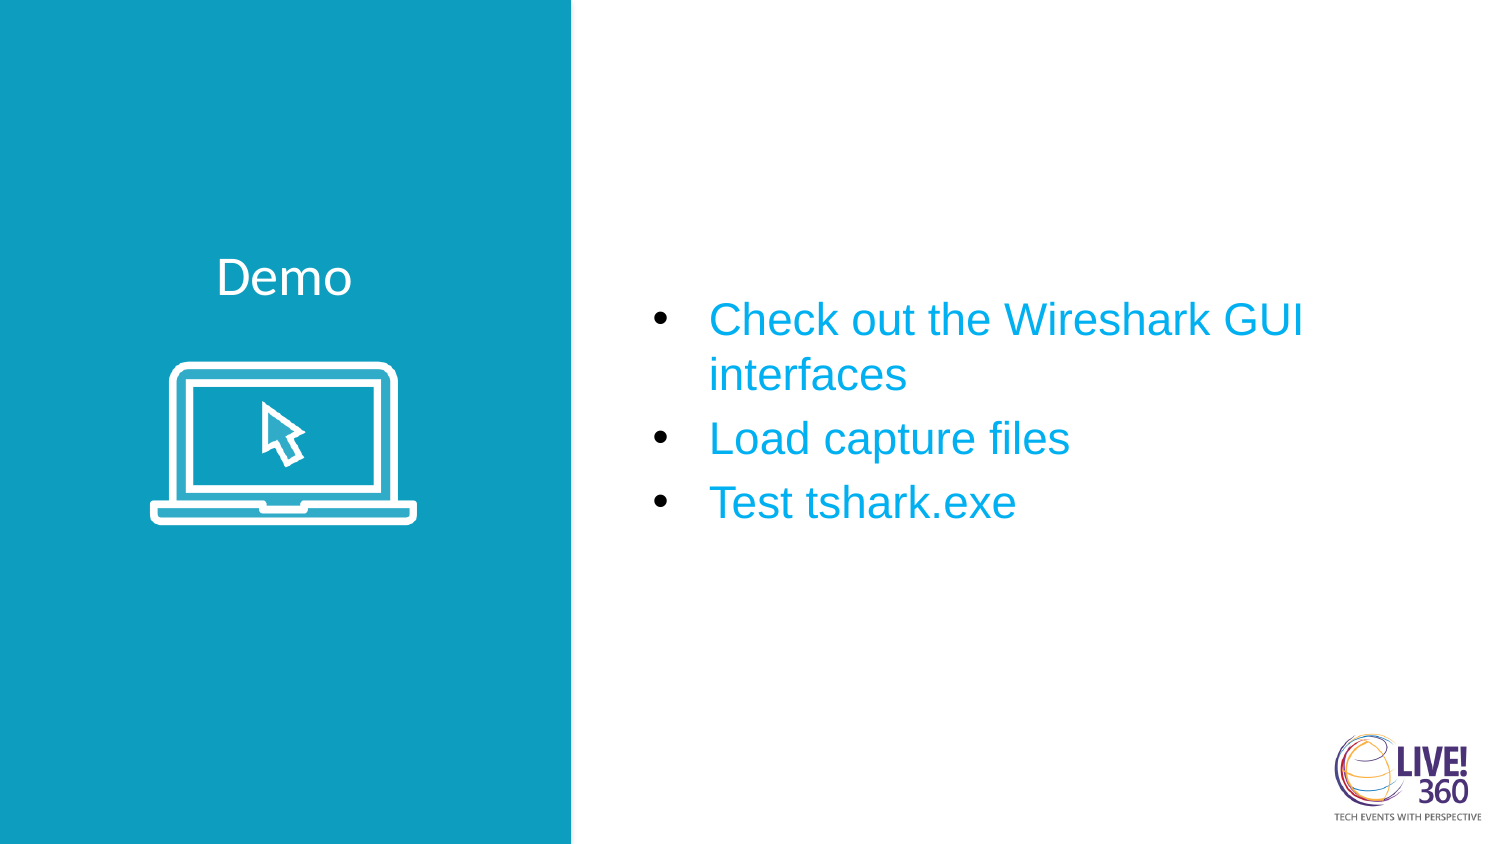

Check out the Wireshark GUI interfaces
Load capture files
Test tshark.exe